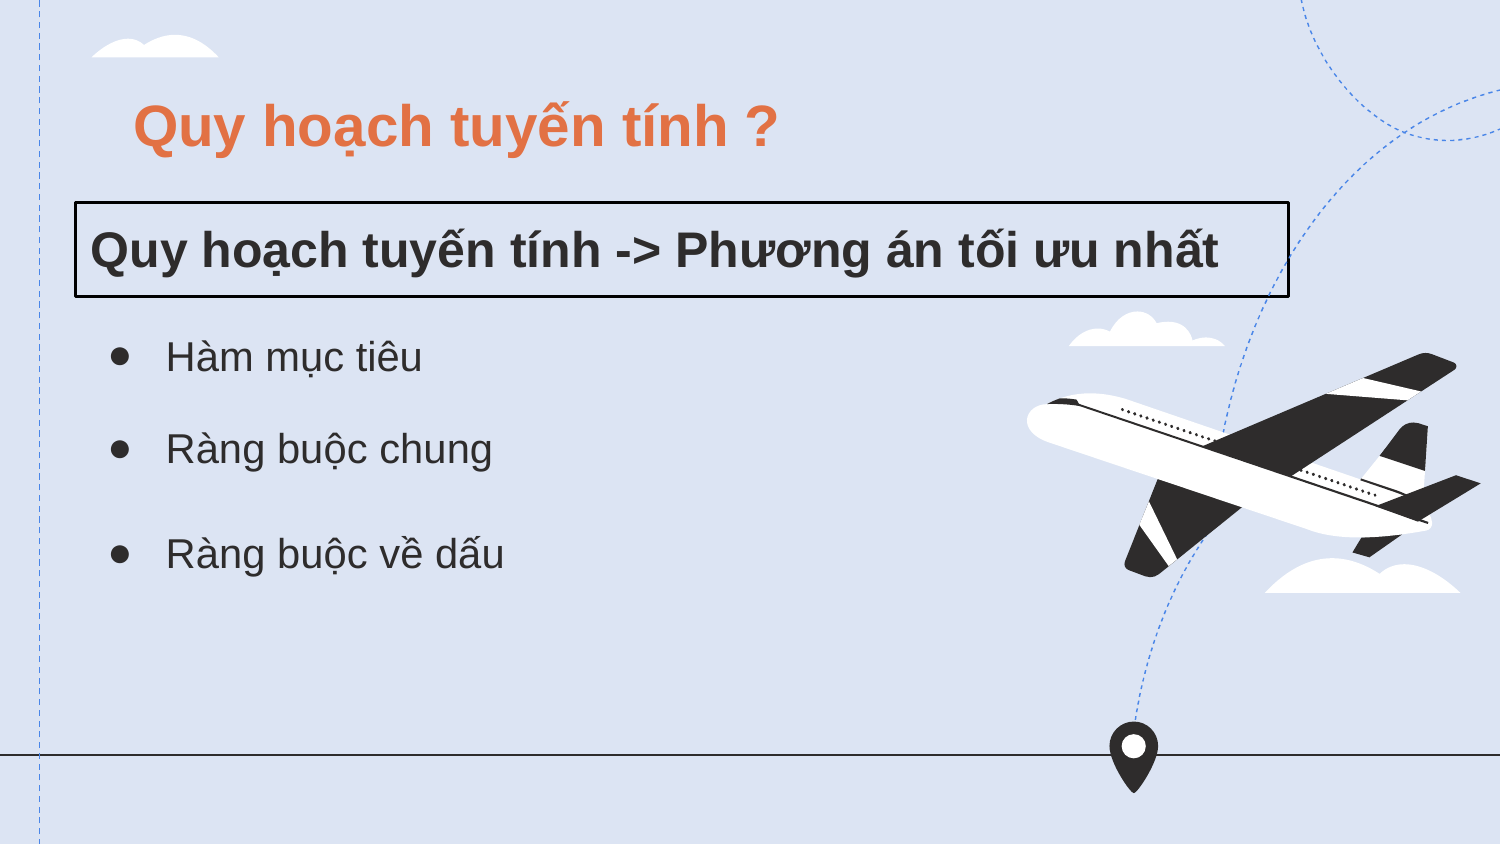

# Quy hoạch tuyến tính ?
Quy hoạch tuyến tính -> Phương án tối ưu nhất
Hàm mục tiêu
Ràng buộc chung
Ràng buộc về dấu